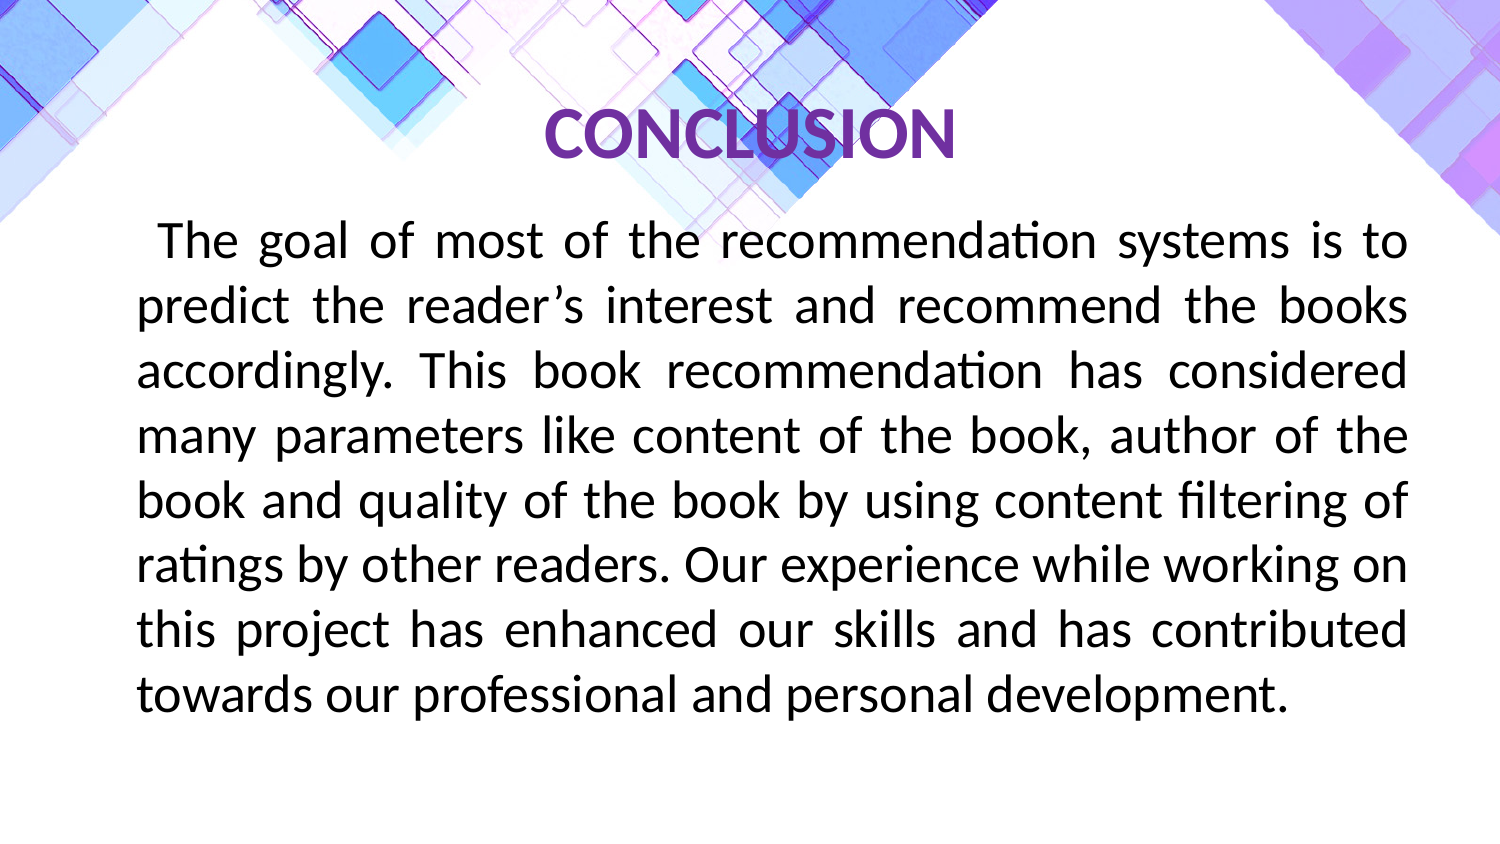

# CONCLUSION
    The goal of most of the recommendation systems is to predict the reader’s interest and recommend the books accordingly. This book recommendation has considered many parameters like content of the book, author of the book and quality of the book by using content filtering of ratings by other readers. Our experience while working on this project has enhanced our skills and has contributed towards our professional and personal development.